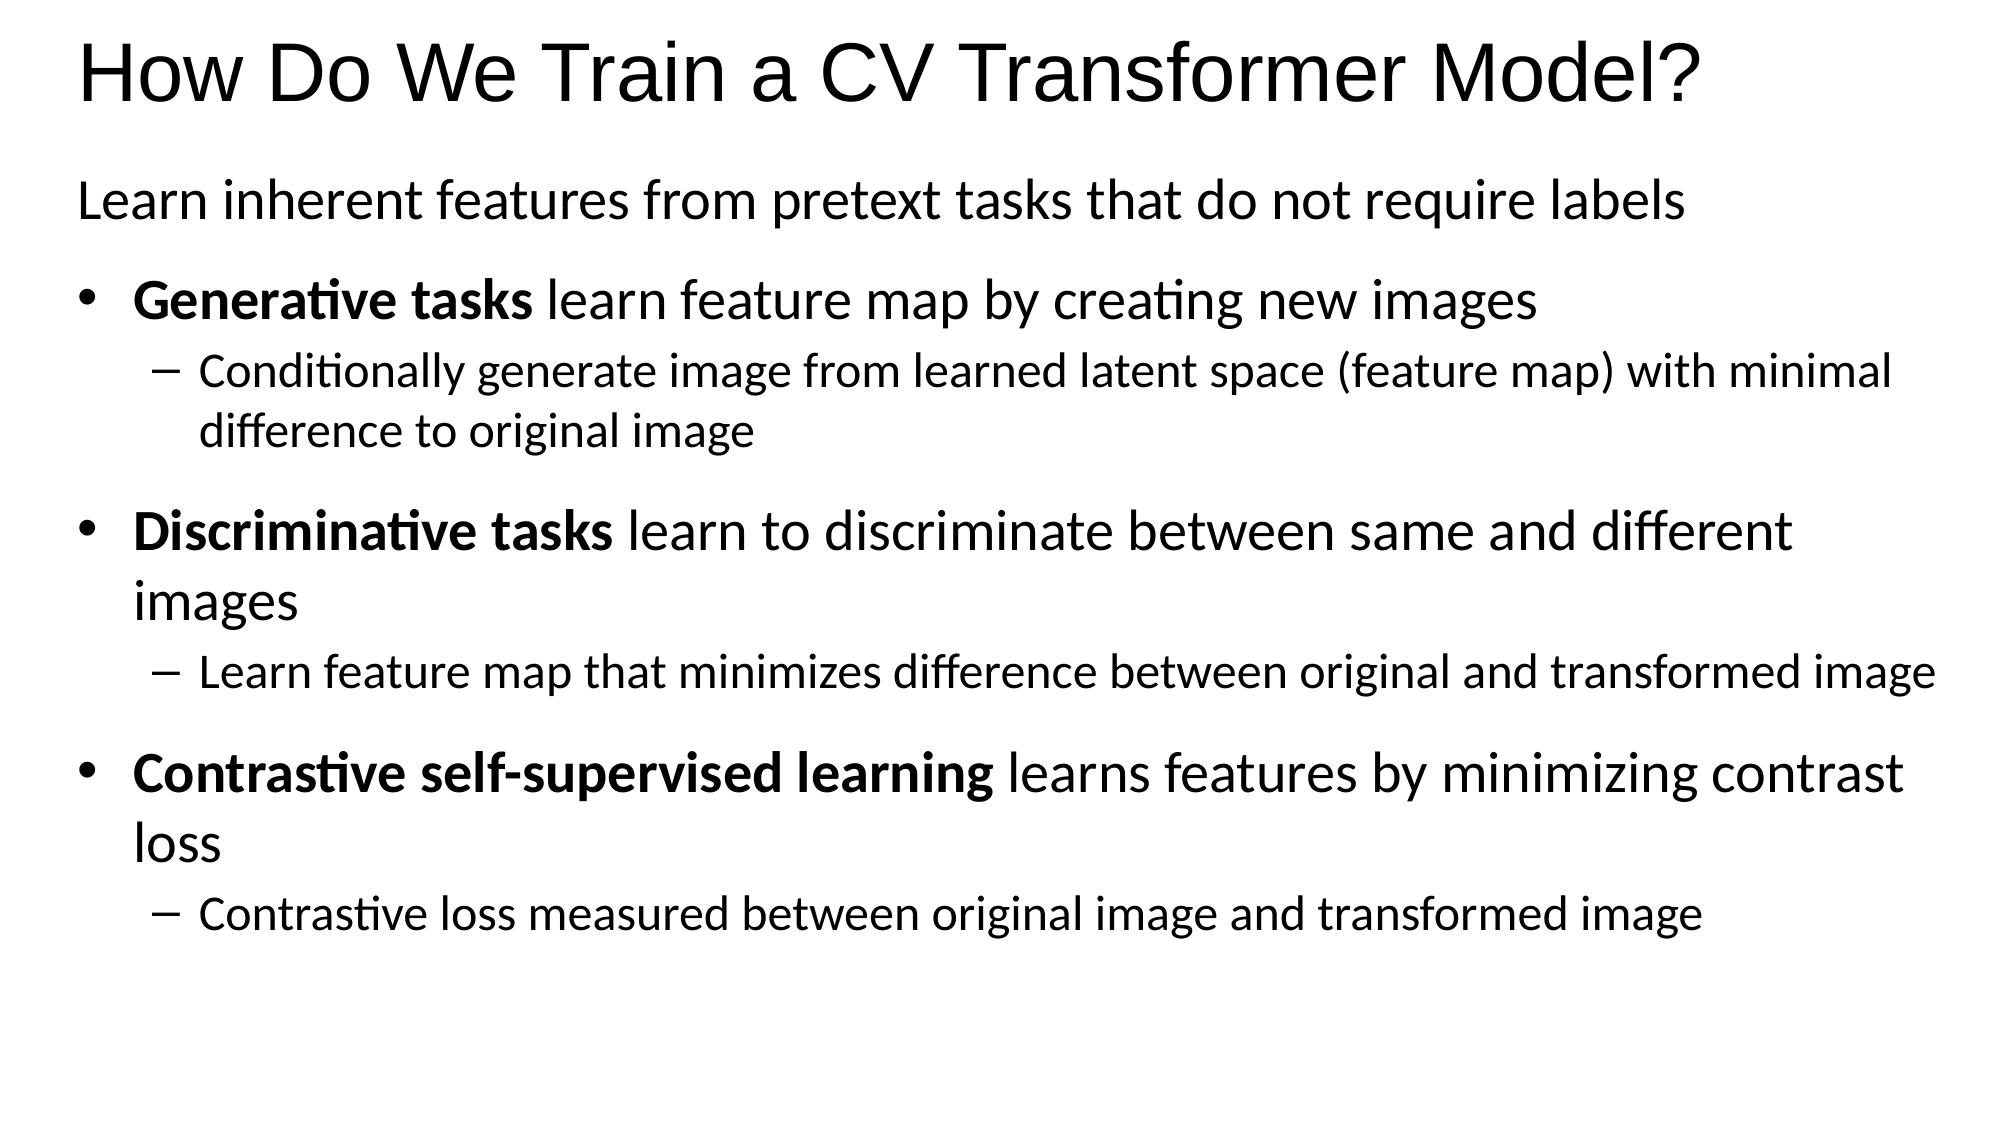

# How Do We Train a CV Transformer Model?
Learn inherent features from pretext tasks that do not require labels
Generative tasks learn feature map by creating new images
Conditionally generate image from learned latent space (feature map) with minimal difference to original image
Discriminative tasks learn to discriminate between same and different images
Learn feature map that minimizes difference between original and transformed image
Contrastive self-supervised learning learns features by minimizing contrast loss
Contrastive loss measured between original image and transformed image